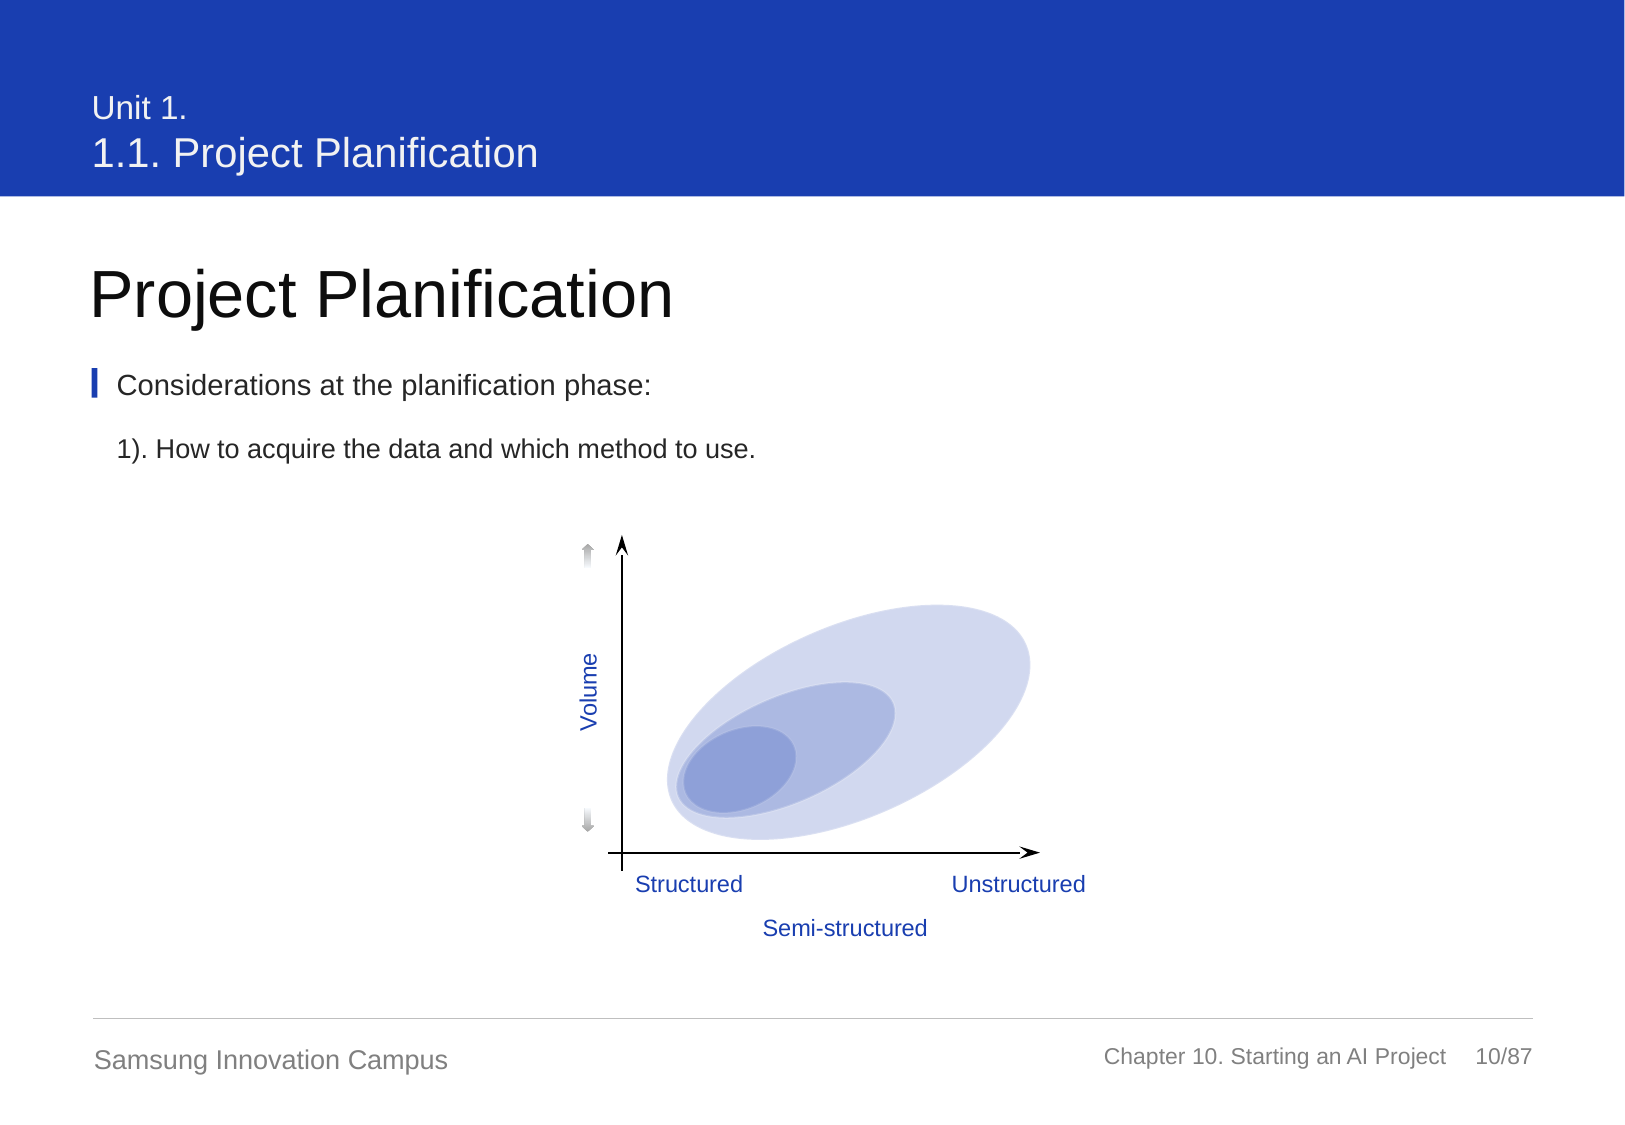

Unit 1.
1.1. Project Planification
Project Planification
Considerations at the planification phase:

1). How to acquire the data and which method to use.

Volume

Structured
Unstructured
Semi-structured